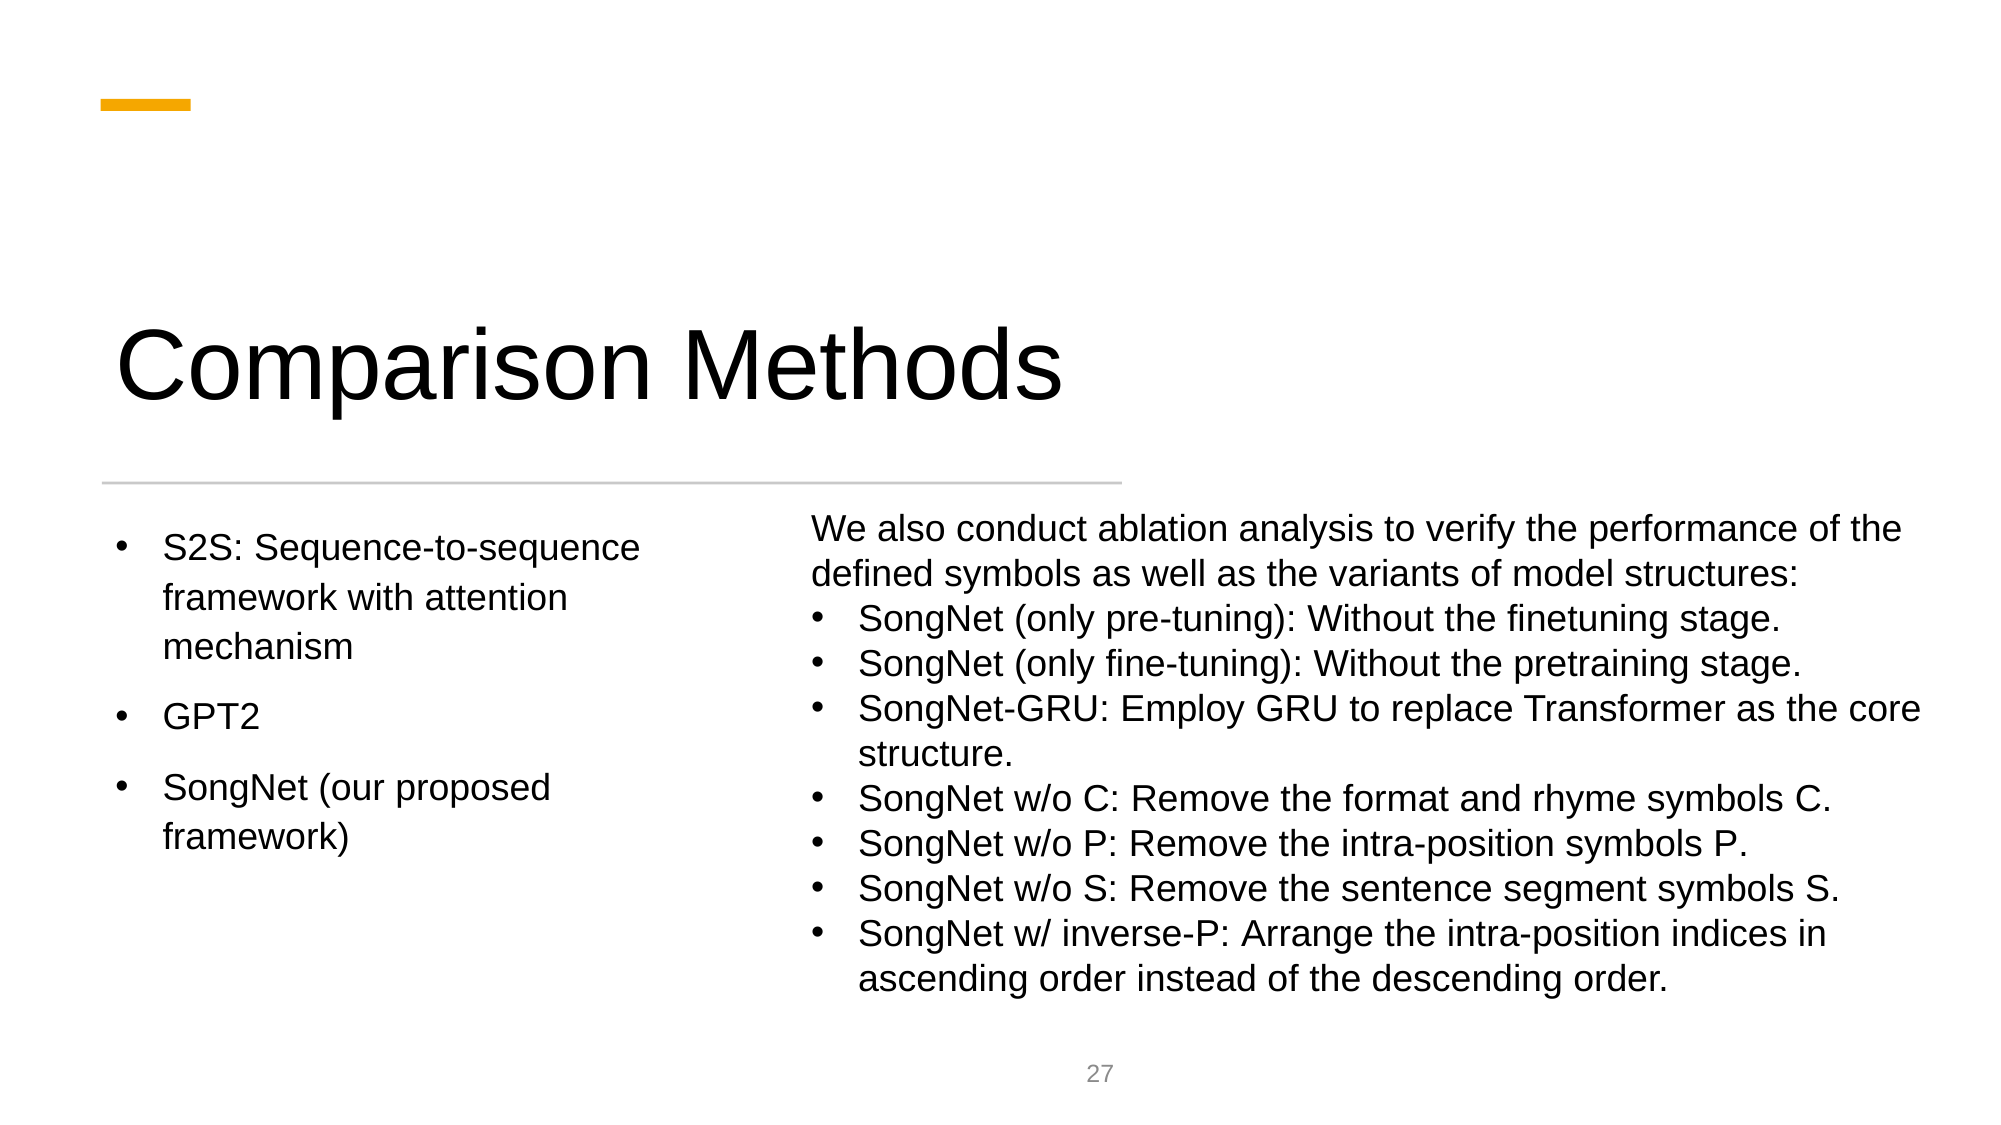

# Comparison Methods

We also conduct ablation analysis to verify the performance of the defined symbols as well as the variants of model structures:
SongNet (only pre-tuning): Without the finetuning stage.
SongNet (only fine-tuning): Without the pretraining stage.
SongNet-GRU: Employ GRU to replace Transformer as the core structure.
SongNet w/o C: Remove the format and rhyme symbols C.
SongNet w/o P: Remove the intra-position symbols P.
SongNet w/o S: Remove the sentence segment symbols S.
SongNet w/ inverse-P: Arrange the intra-position indices in ascending order instead of the descending order.
S2S: Sequence-to-sequence framework with attention mechanism
GPT2
SongNet (our proposed framework)
27